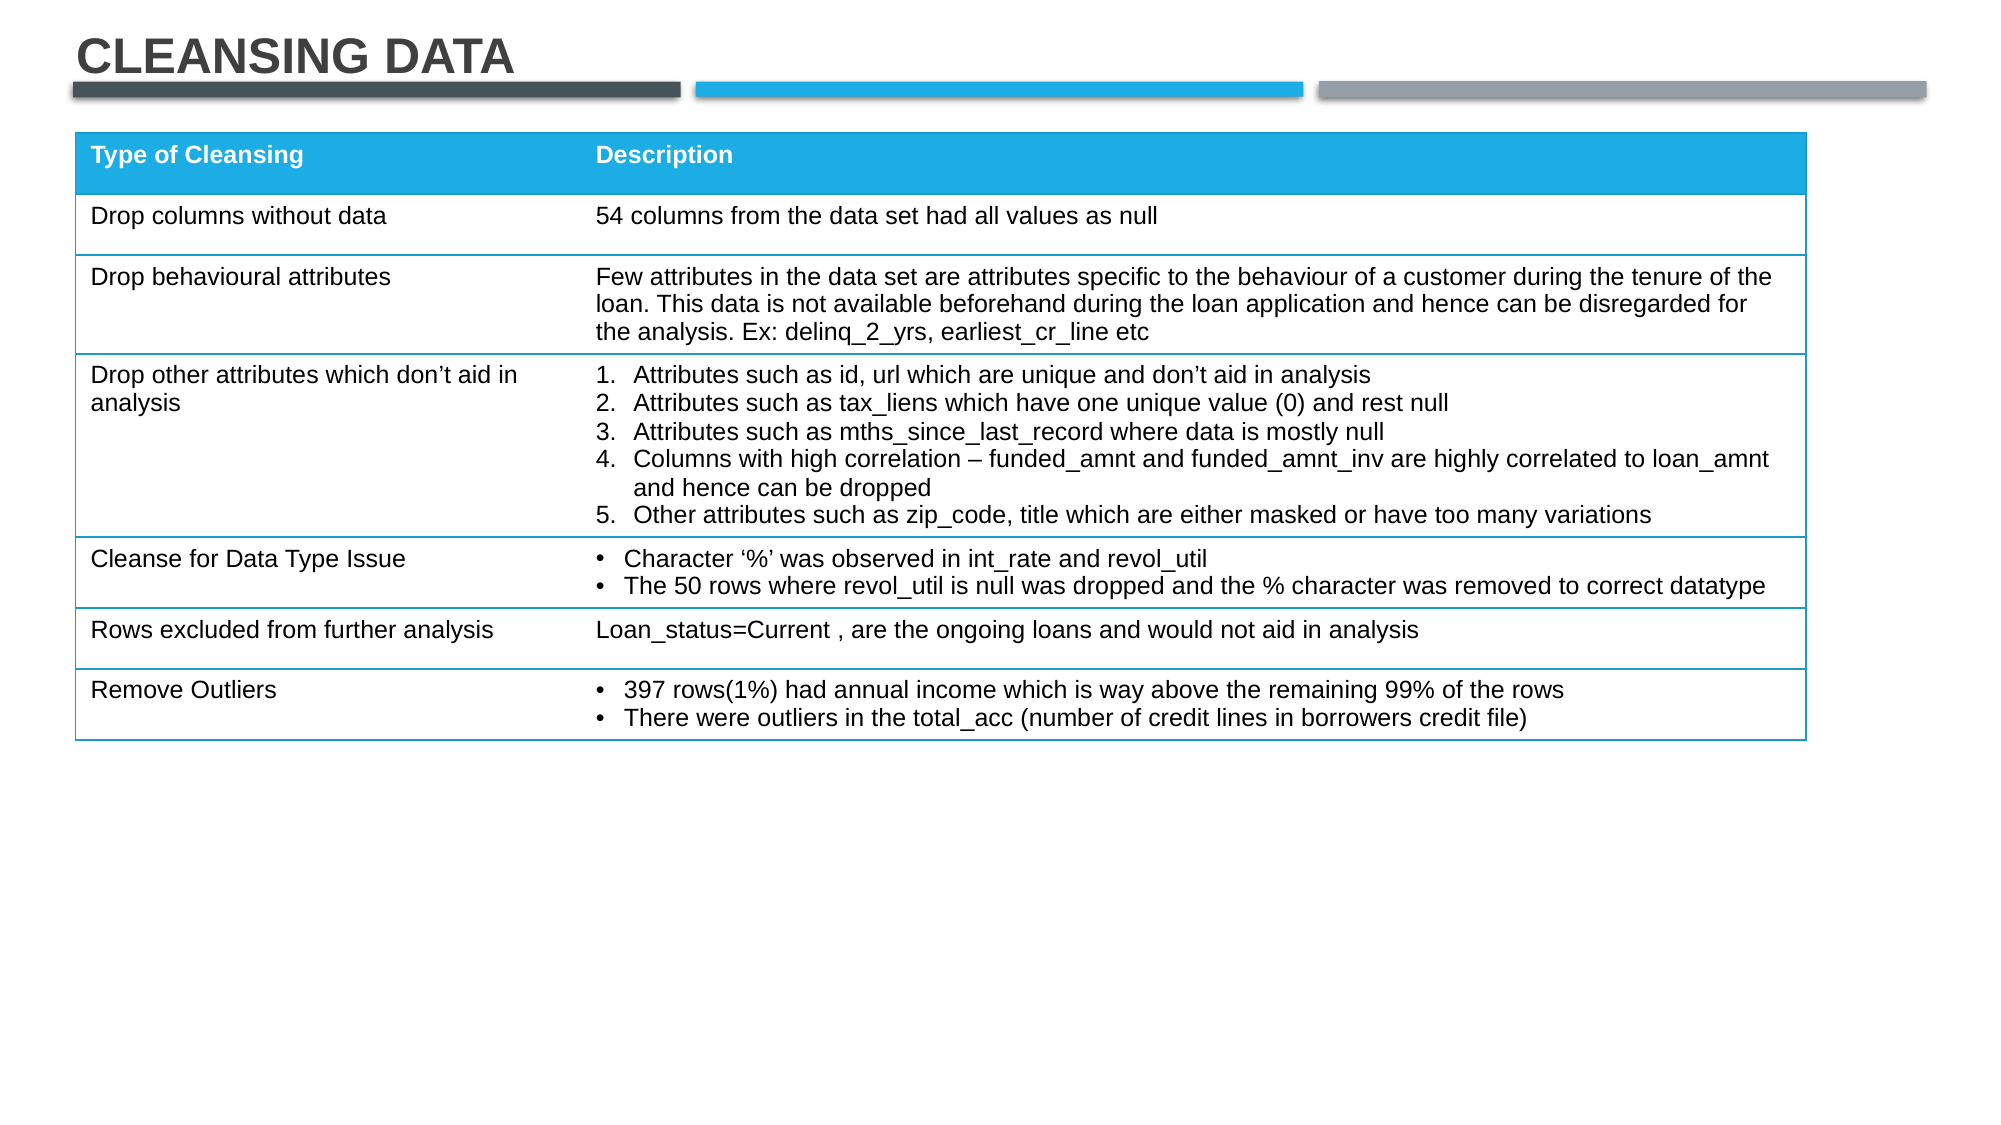

# Cleansing Data
| Type of Cleansing | Description |
| --- | --- |
| Drop columns without data | 54 columns from the data set had all values as null |
| Drop behavioural attributes | Few attributes in the data set are attributes specific to the behaviour of a customer during the tenure of the loan. This data is not available beforehand during the loan application and hence can be disregarded for the analysis. Ex: delinq\_2\_yrs, earliest\_cr\_line etc |
| Drop other attributes which don’t aid in analysis | Attributes such as id, url which are unique and don’t aid in analysis Attributes such as tax\_liens which have one unique value (0) and rest null Attributes such as mths\_since\_last\_record where data is mostly null Columns with high correlation – funded\_amnt and funded\_amnt\_inv are highly correlated to loan\_amnt and hence can be dropped Other attributes such as zip\_code, title which are either masked or have too many variations |
| Cleanse for Data Type Issue | Character ‘%’ was observed in int\_rate and revol\_util The 50 rows where revol\_util is null was dropped and the % character was removed to correct datatype |
| Rows excluded from further analysis | Loan\_status=Current , are the ongoing loans and would not aid in analysis |
| Remove Outliers | 397 rows(1%) had annual income which is way above the remaining 99% of the rows There were outliers in the total\_acc (number of credit lines in borrowers credit file) |